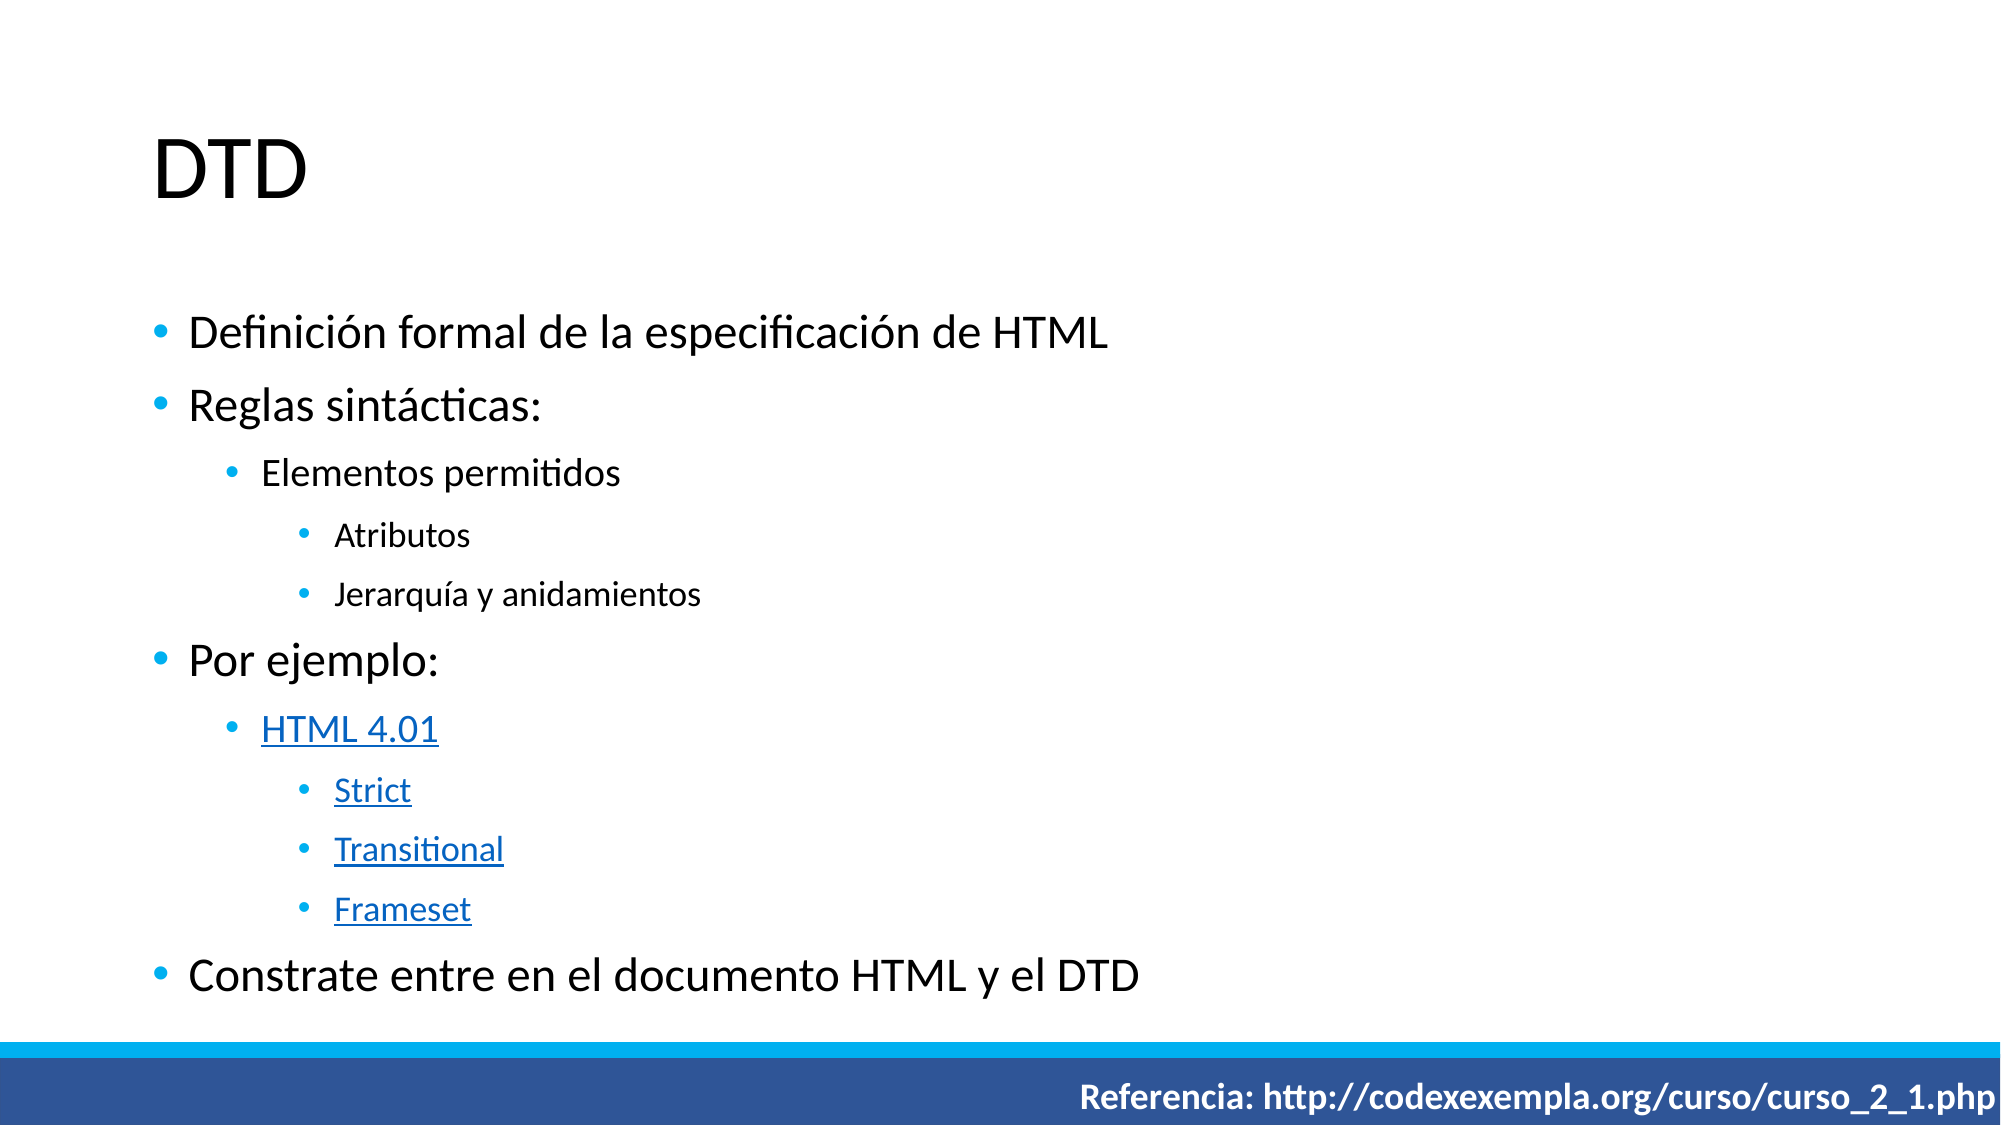

# DTD
Definición formal de la especificación de HTML
Reglas sintácticas:
Elementos permitidos
Atributos
Jerarquía y anidamientos
Por ejemplo:
HTML 4.01
Strict
Transitional
Frameset
Constrate entre en el documento HTML y el DTD
Referencia: http://codexexempla.org/curso/curso_2_1.php